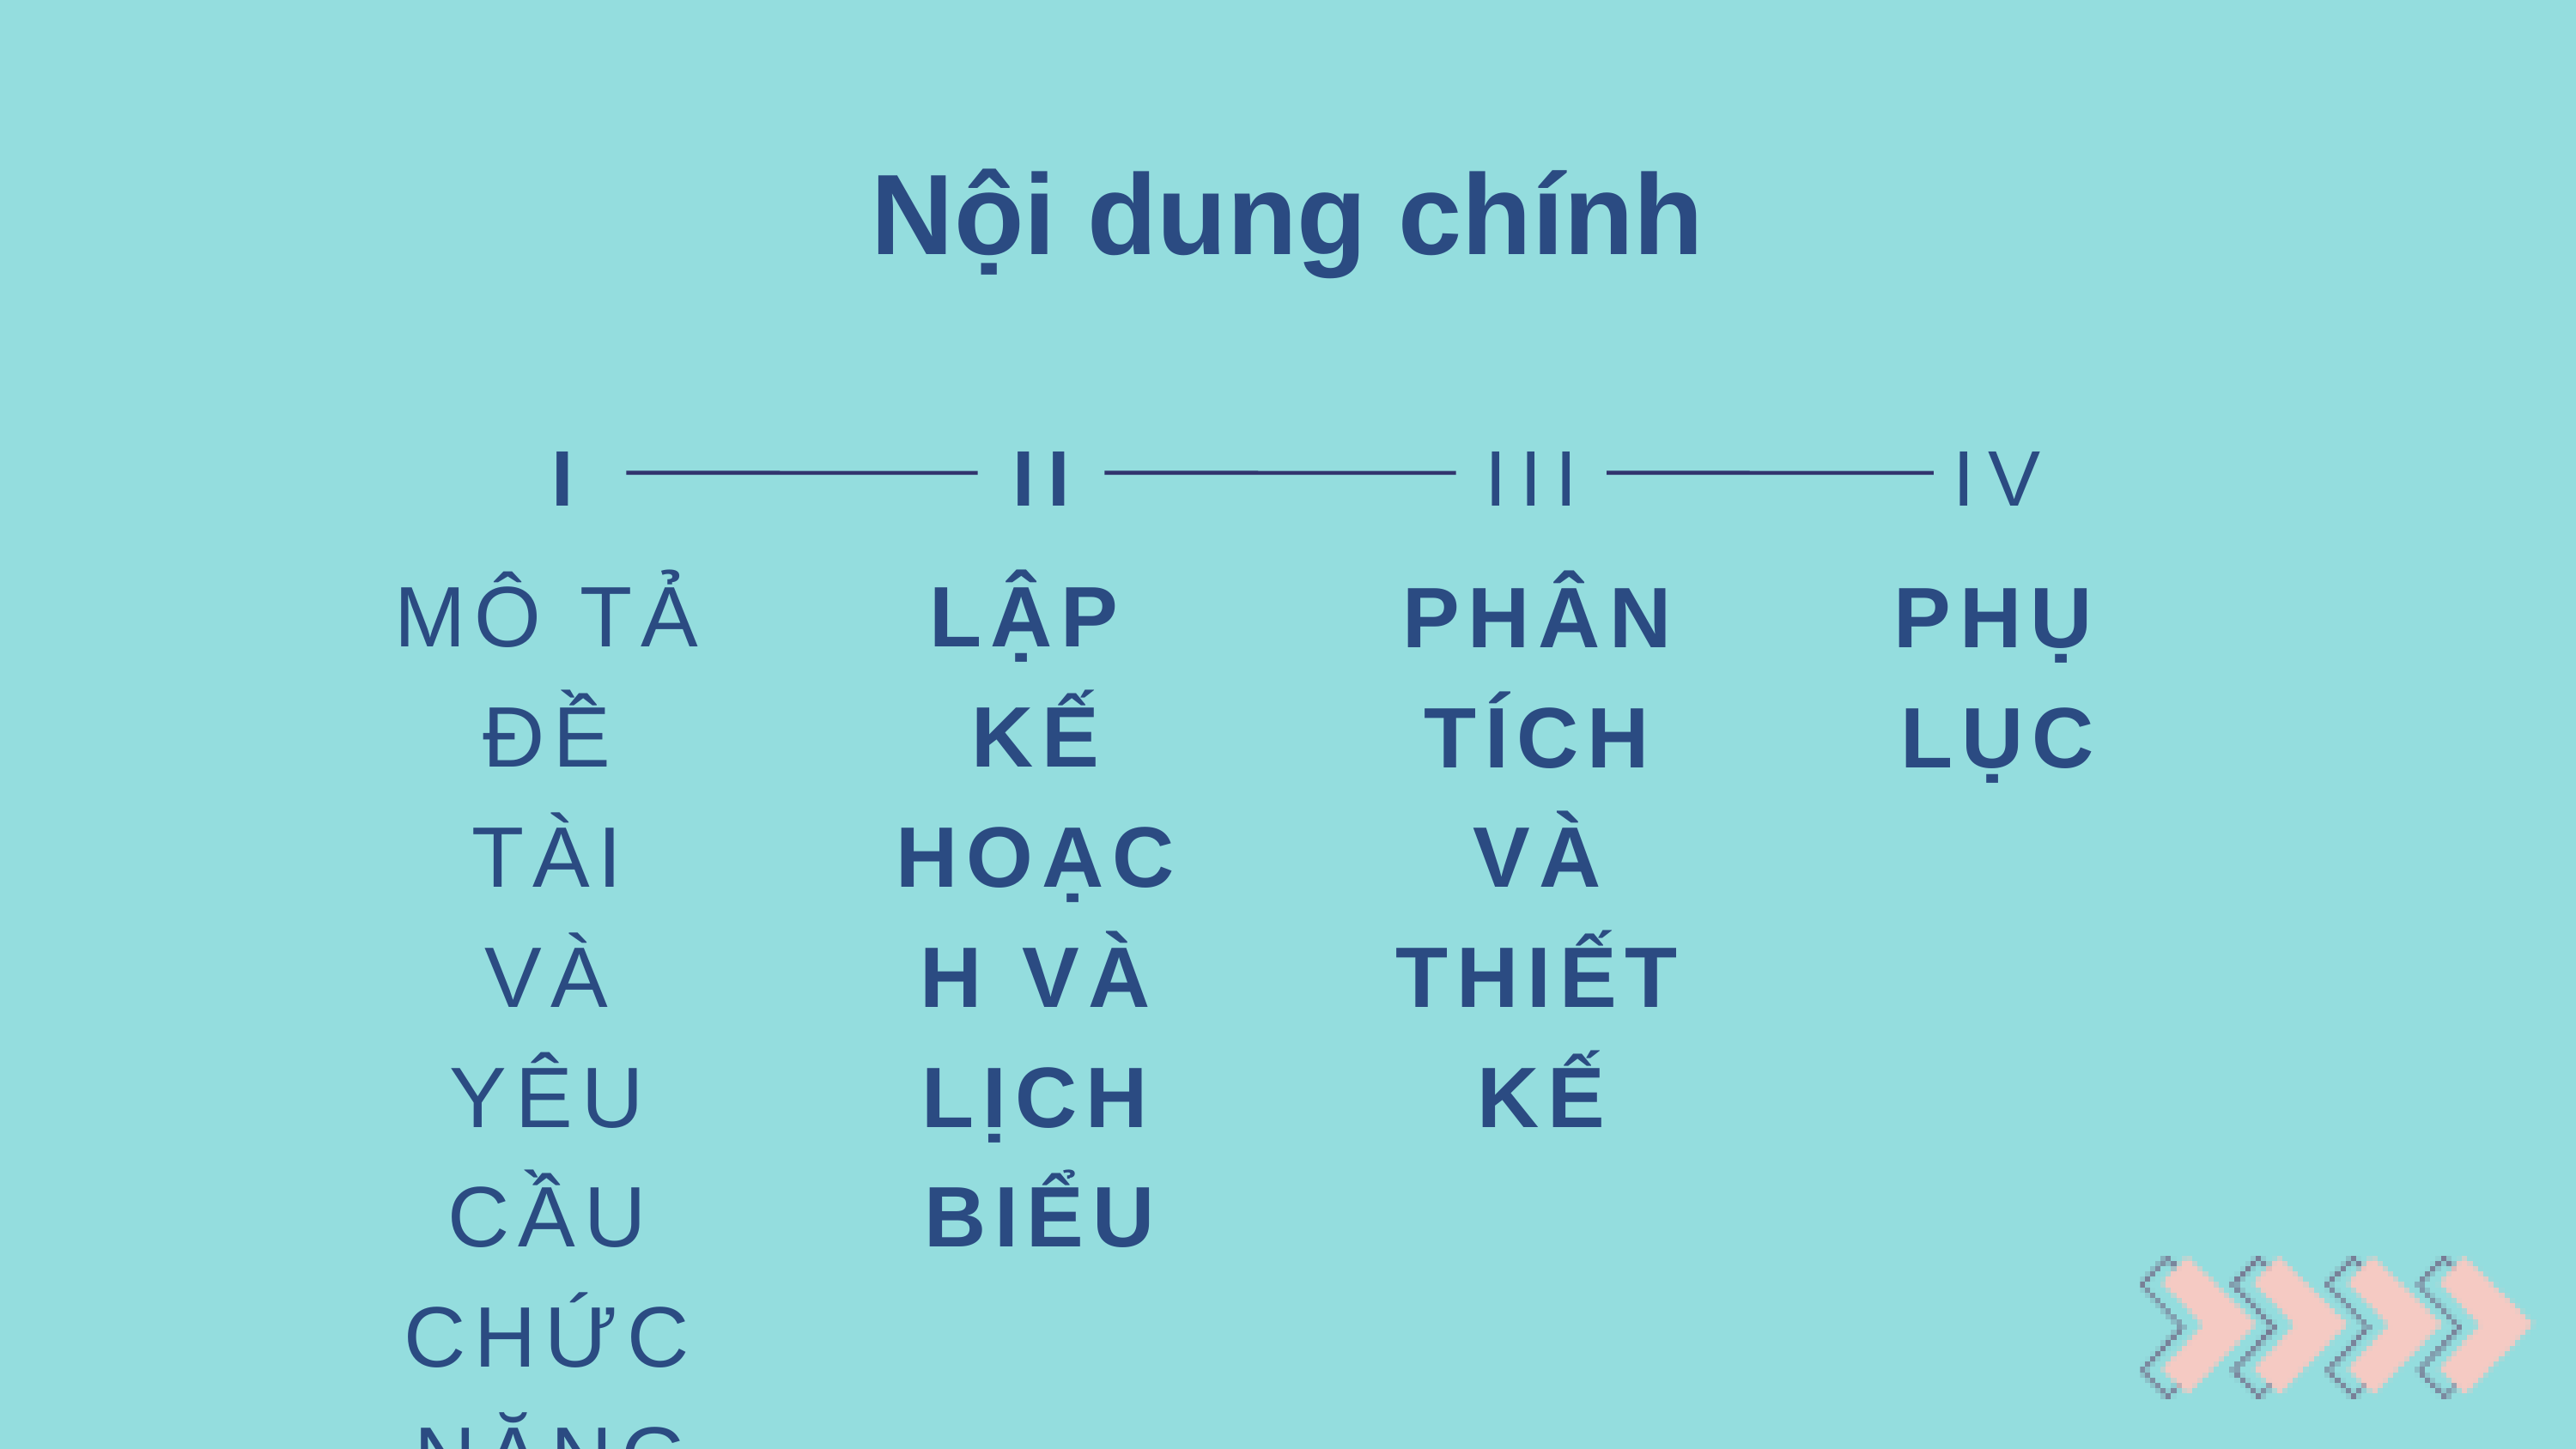

Nội dung chính

I

II

III

IV

MÔ TẢ ĐỀ TÀI VÀ YÊU CẦU CHỨC NĂNG
LẬP
KẾ HOẠCH VÀ LỊCH BIỂU
PHÂN TÍCH VÀ THIẾT KẾ
PHỤ LỤC